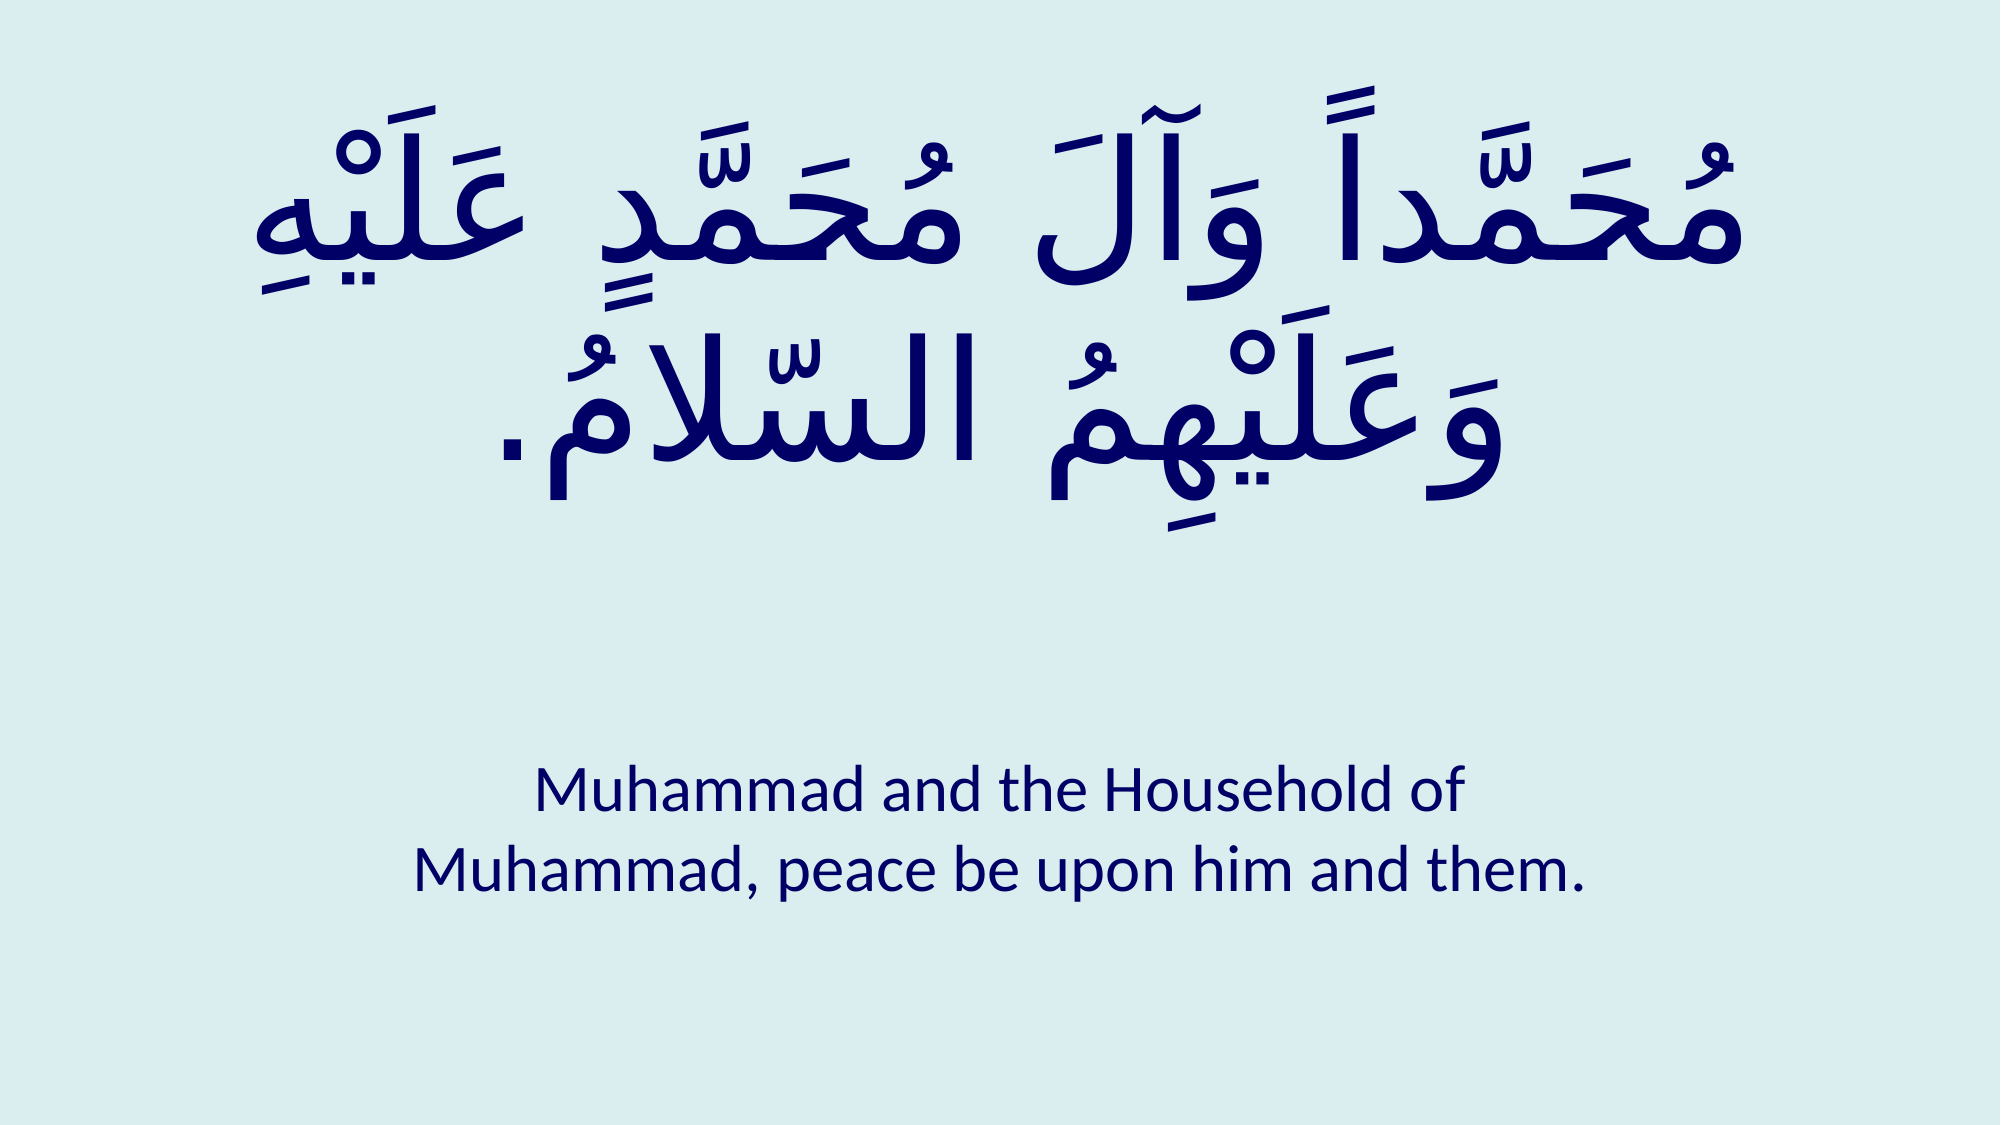

# مُحَمَّداً وَآلَ مُحَمَّدٍ عَلَيْهِ وَعَلَيْهِمُ السّلامُ.
Muhammad and the Household of Muhammad, peace be upon him and them.